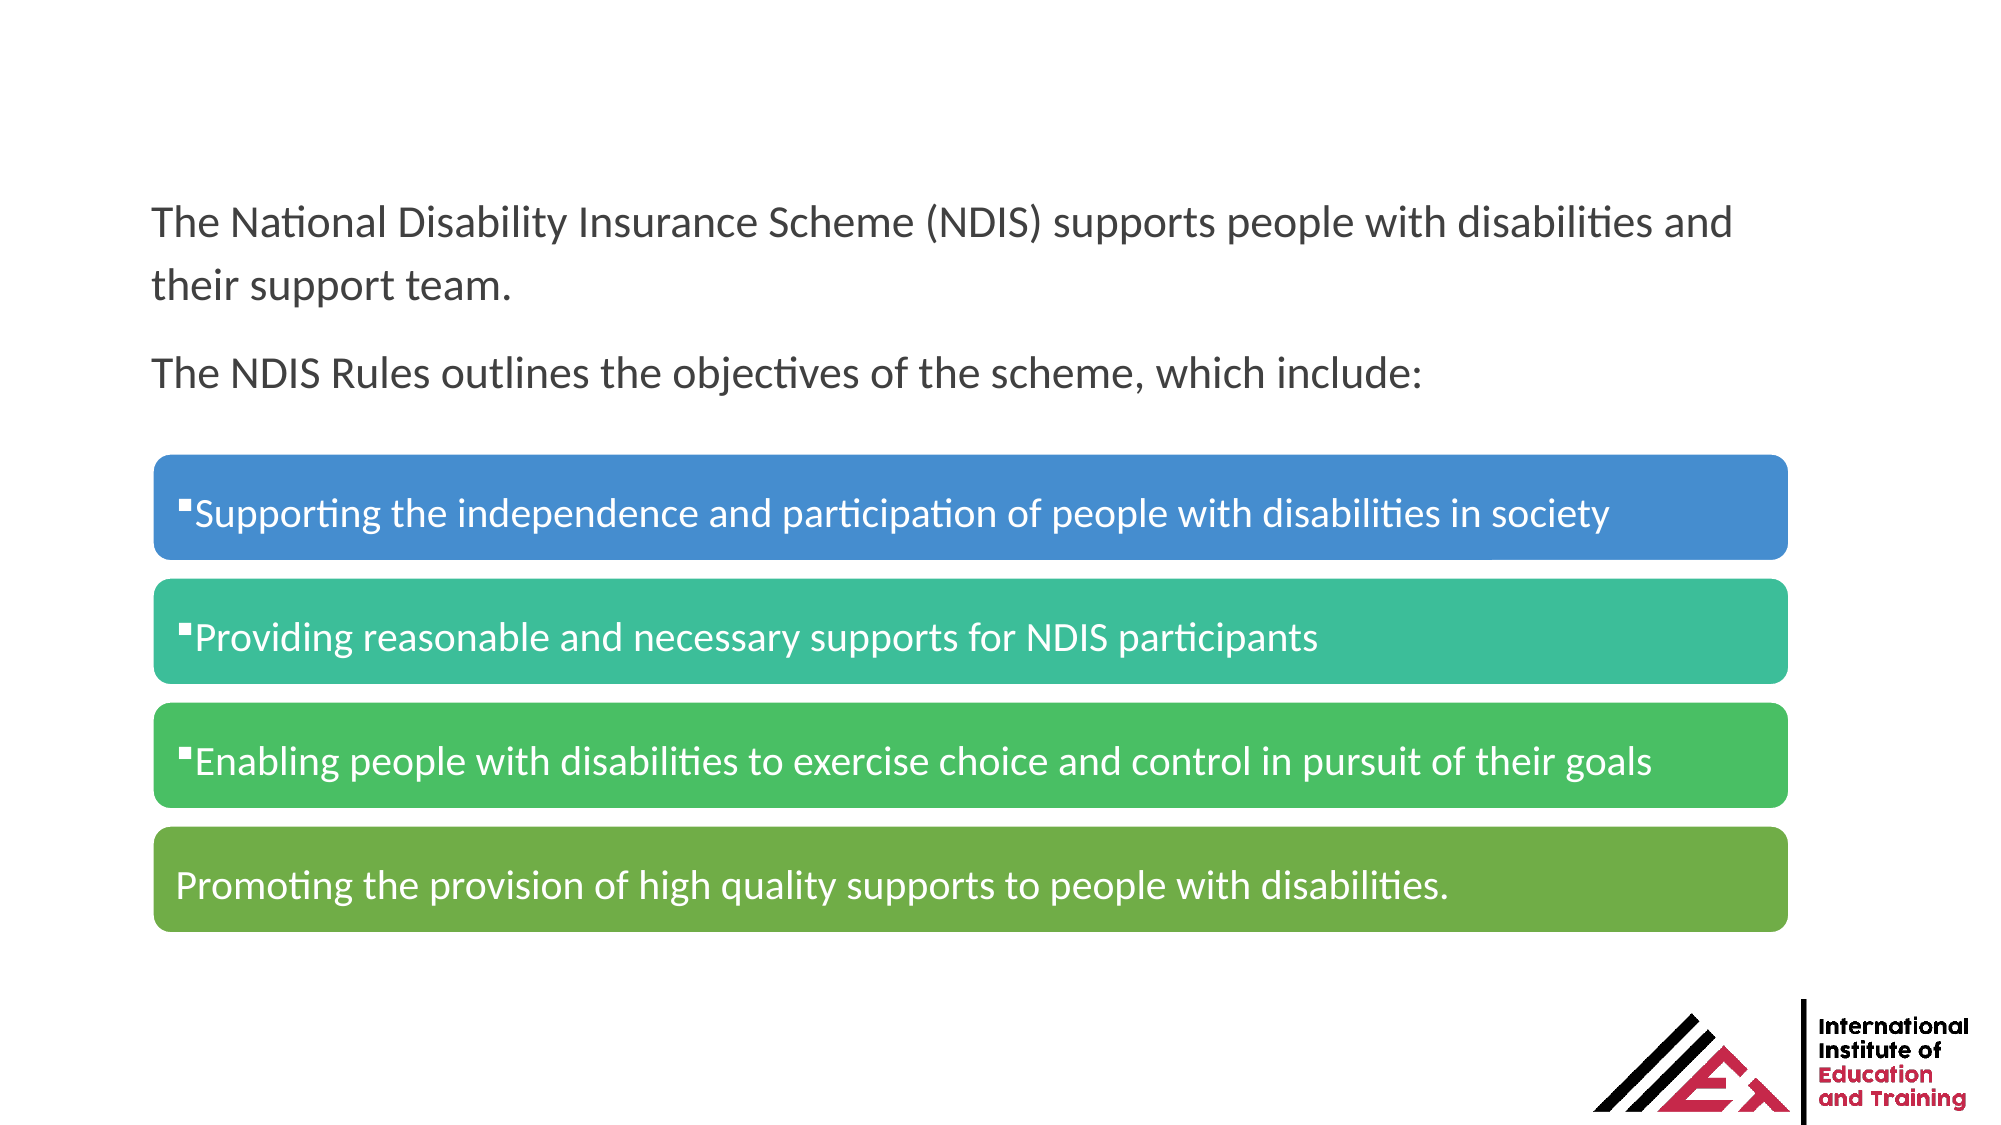

The National Disability Insurance Scheme (NDIS) supports people with disabilities and their support team.
The NDIS Rules outlines the objectives of the scheme, which include:

Supporting the independence and participation of people with disabilities in society
Providing reasonable and necessary supports for NDIS participants
Enabling people with disabilities to exercise choice and control in pursuit of their goals
Promoting the provision of high quality supports to people with disabilities.